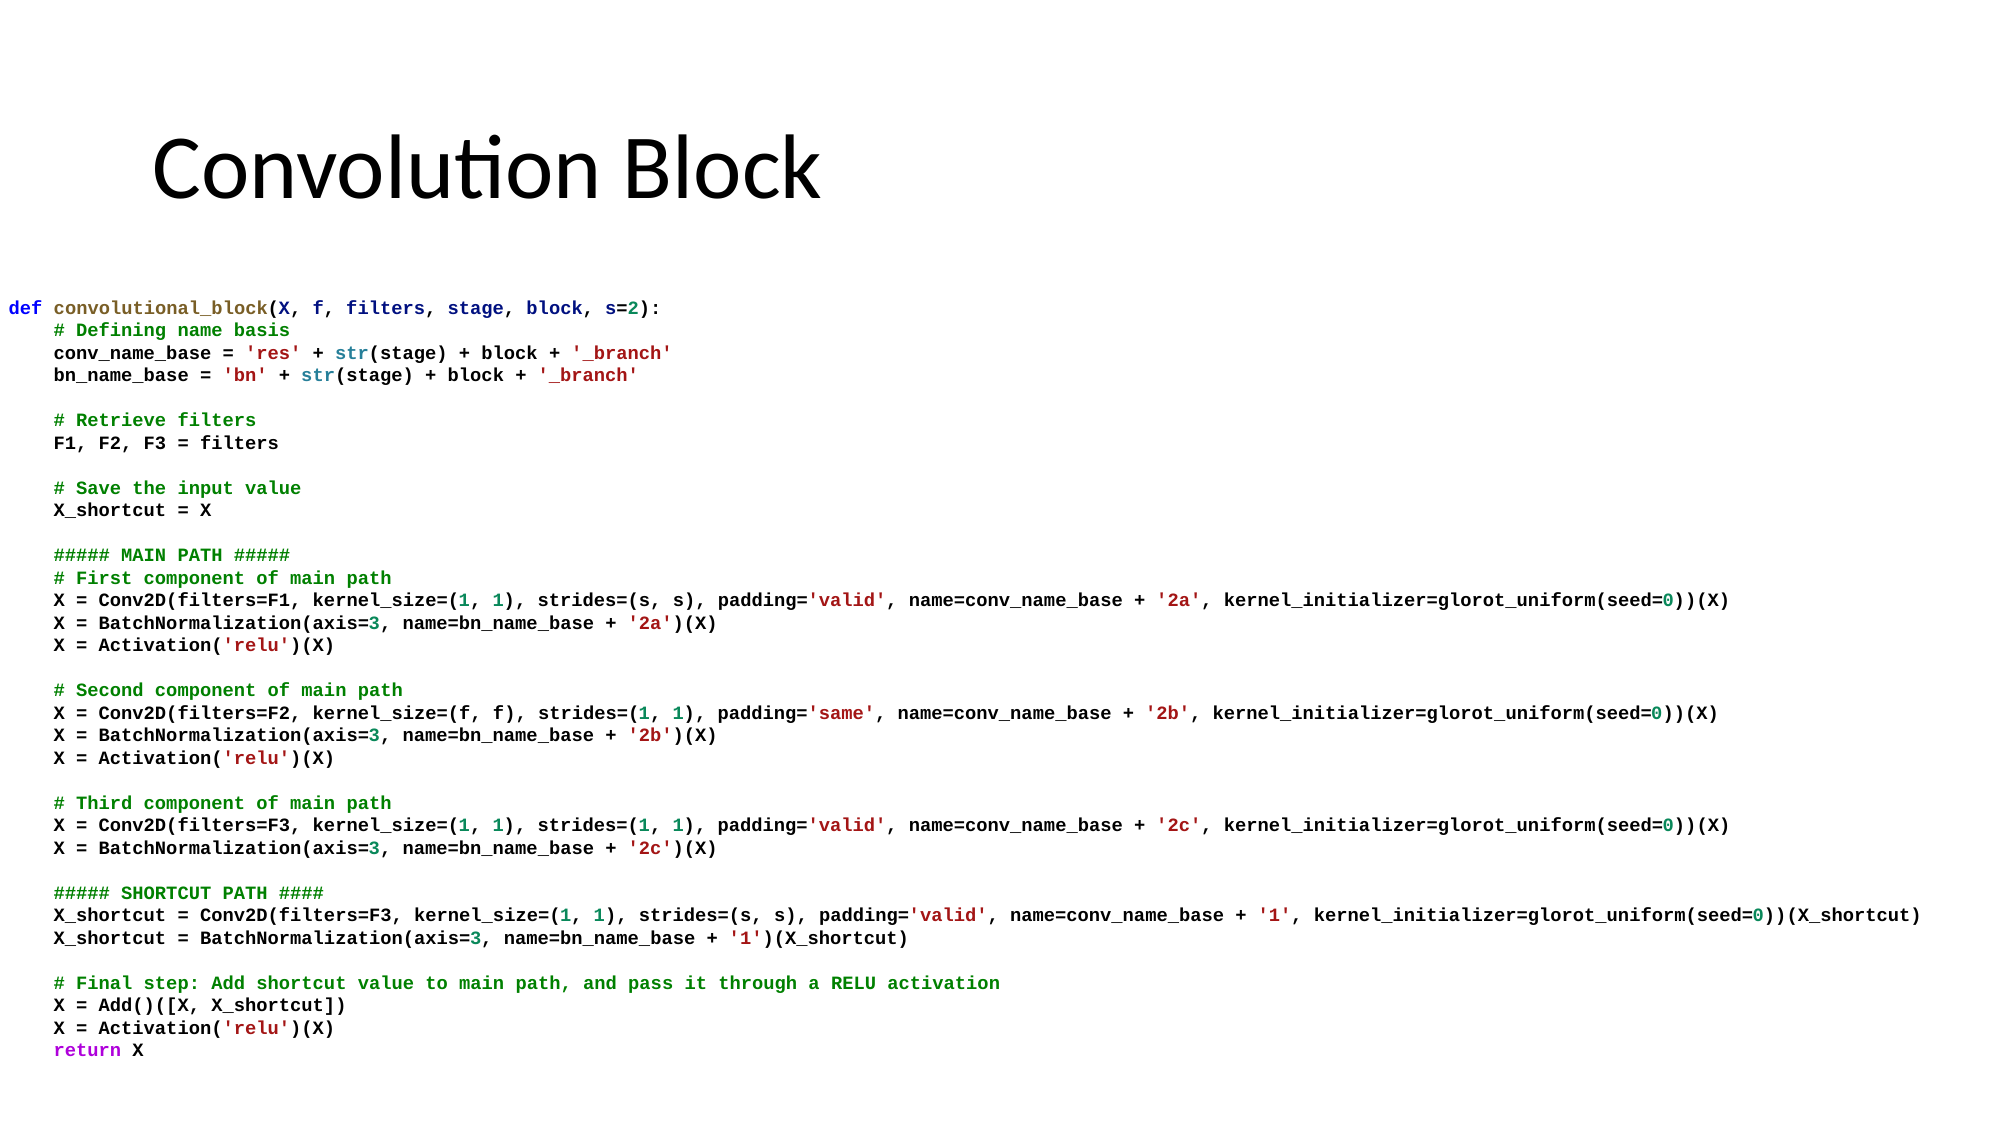

# Convolution Block
def convolutional_block(X, f, filters, stage, block, s=2):
    # Defining name basis
    conv_name_base = 'res' + str(stage) + block + '_branch'
    bn_name_base = 'bn' + str(stage) + block + '_branch'
    # Retrieve filters
    F1, F2, F3 = filters
    # Save the input value
    X_shortcut = X
    ##### MAIN PATH #####
    # First component of main path
    X = Conv2D(filters=F1, kernel_size=(1, 1), strides=(s, s), padding='valid', name=conv_name_base + '2a', kernel_initializer=glorot_uniform(seed=0))(X)
    X = BatchNormalization(axis=3, name=bn_name_base + '2a')(X)
    X = Activation('relu')(X)
    # Second component of main path
    X = Conv2D(filters=F2, kernel_size=(f, f), strides=(1, 1), padding='same', name=conv_name_base + '2b', kernel_initializer=glorot_uniform(seed=0))(X)
    X = BatchNormalization(axis=3, name=bn_name_base + '2b')(X)
    X = Activation('relu')(X)
    # Third component of main path
    X = Conv2D(filters=F3, kernel_size=(1, 1), strides=(1, 1), padding='valid', name=conv_name_base + '2c', kernel_initializer=glorot_uniform(seed=0))(X)
    X = BatchNormalization(axis=3, name=bn_name_base + '2c')(X)
    ##### SHORTCUT PATH ####
    X_shortcut = Conv2D(filters=F3, kernel_size=(1, 1), strides=(s, s), padding='valid', name=conv_name_base + '1', kernel_initializer=glorot_uniform(seed=0))(X_shortcut)
    X_shortcut = BatchNormalization(axis=3, name=bn_name_base + '1')(X_shortcut)
    # Final step: Add shortcut value to main path, and pass it through a RELU activation
    X = Add()([X, X_shortcut])
    X = Activation('relu')(X)
    return X